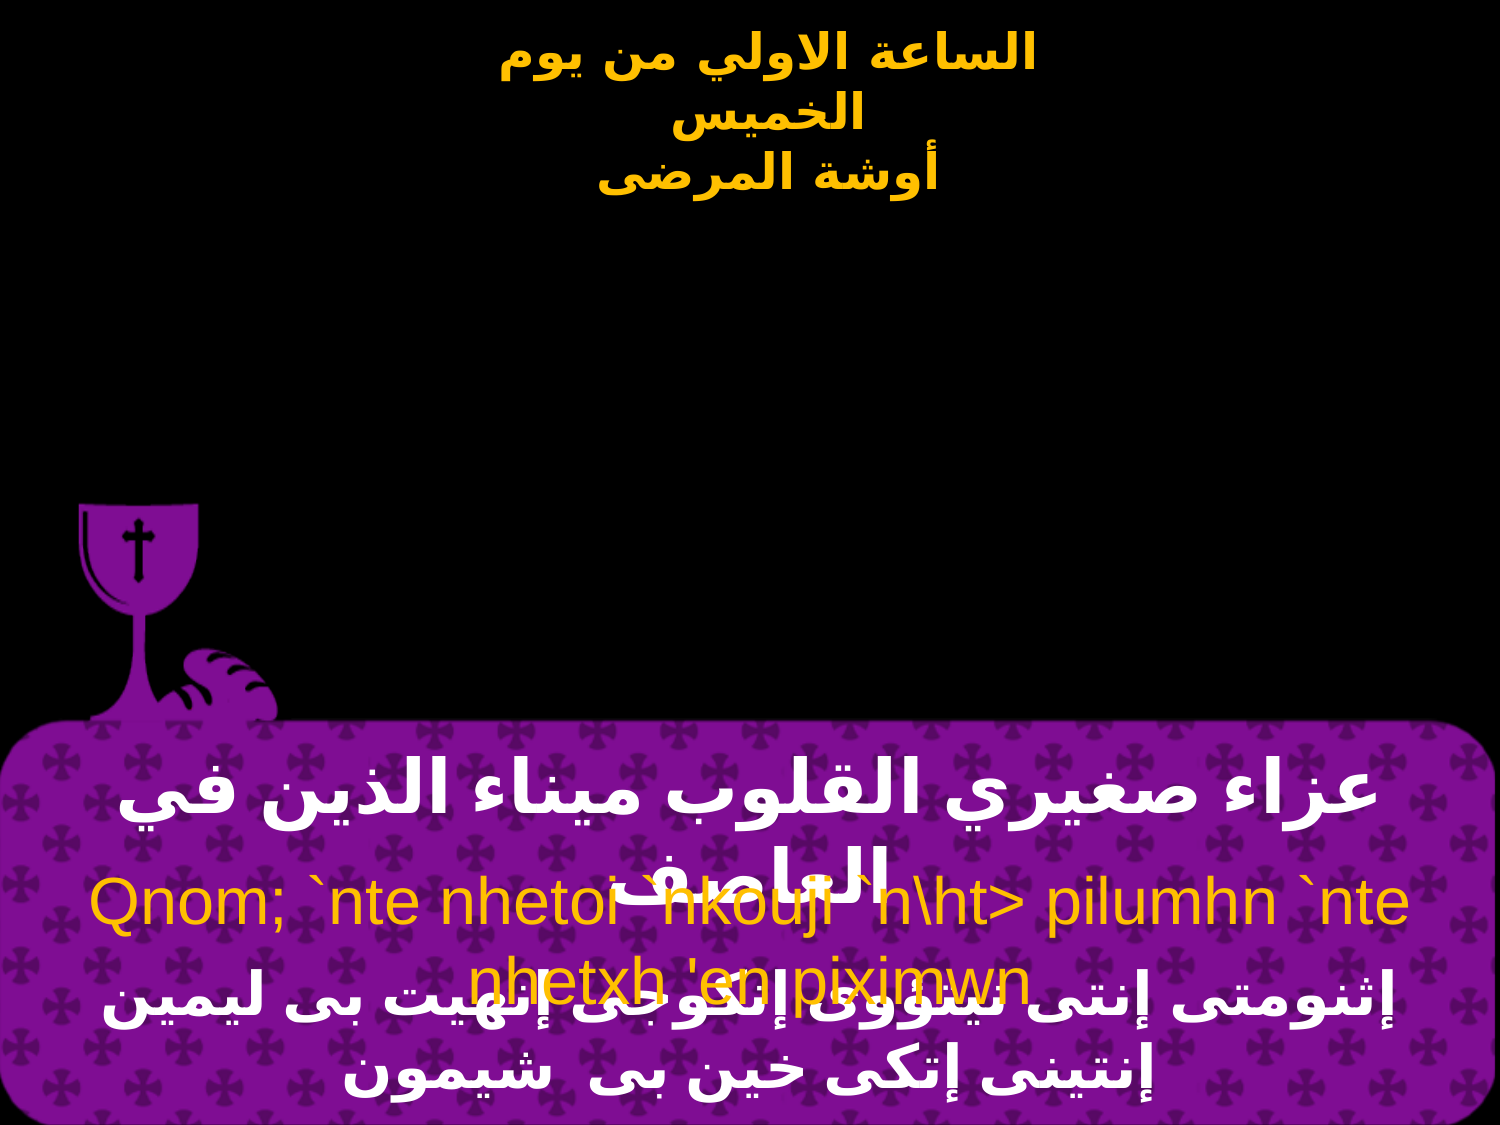

# عزاء صغيري القلوب ميناء الذين في العاصف
Qnom; `nte nhetoi `nkouji `n\ht> pilumhn `nte nhetxh 'en piximwn
إثنومتى إنتى نيتؤوى إنكوجى إنهيت بى ليمين إنتينى إتكى خين بى  شيمون